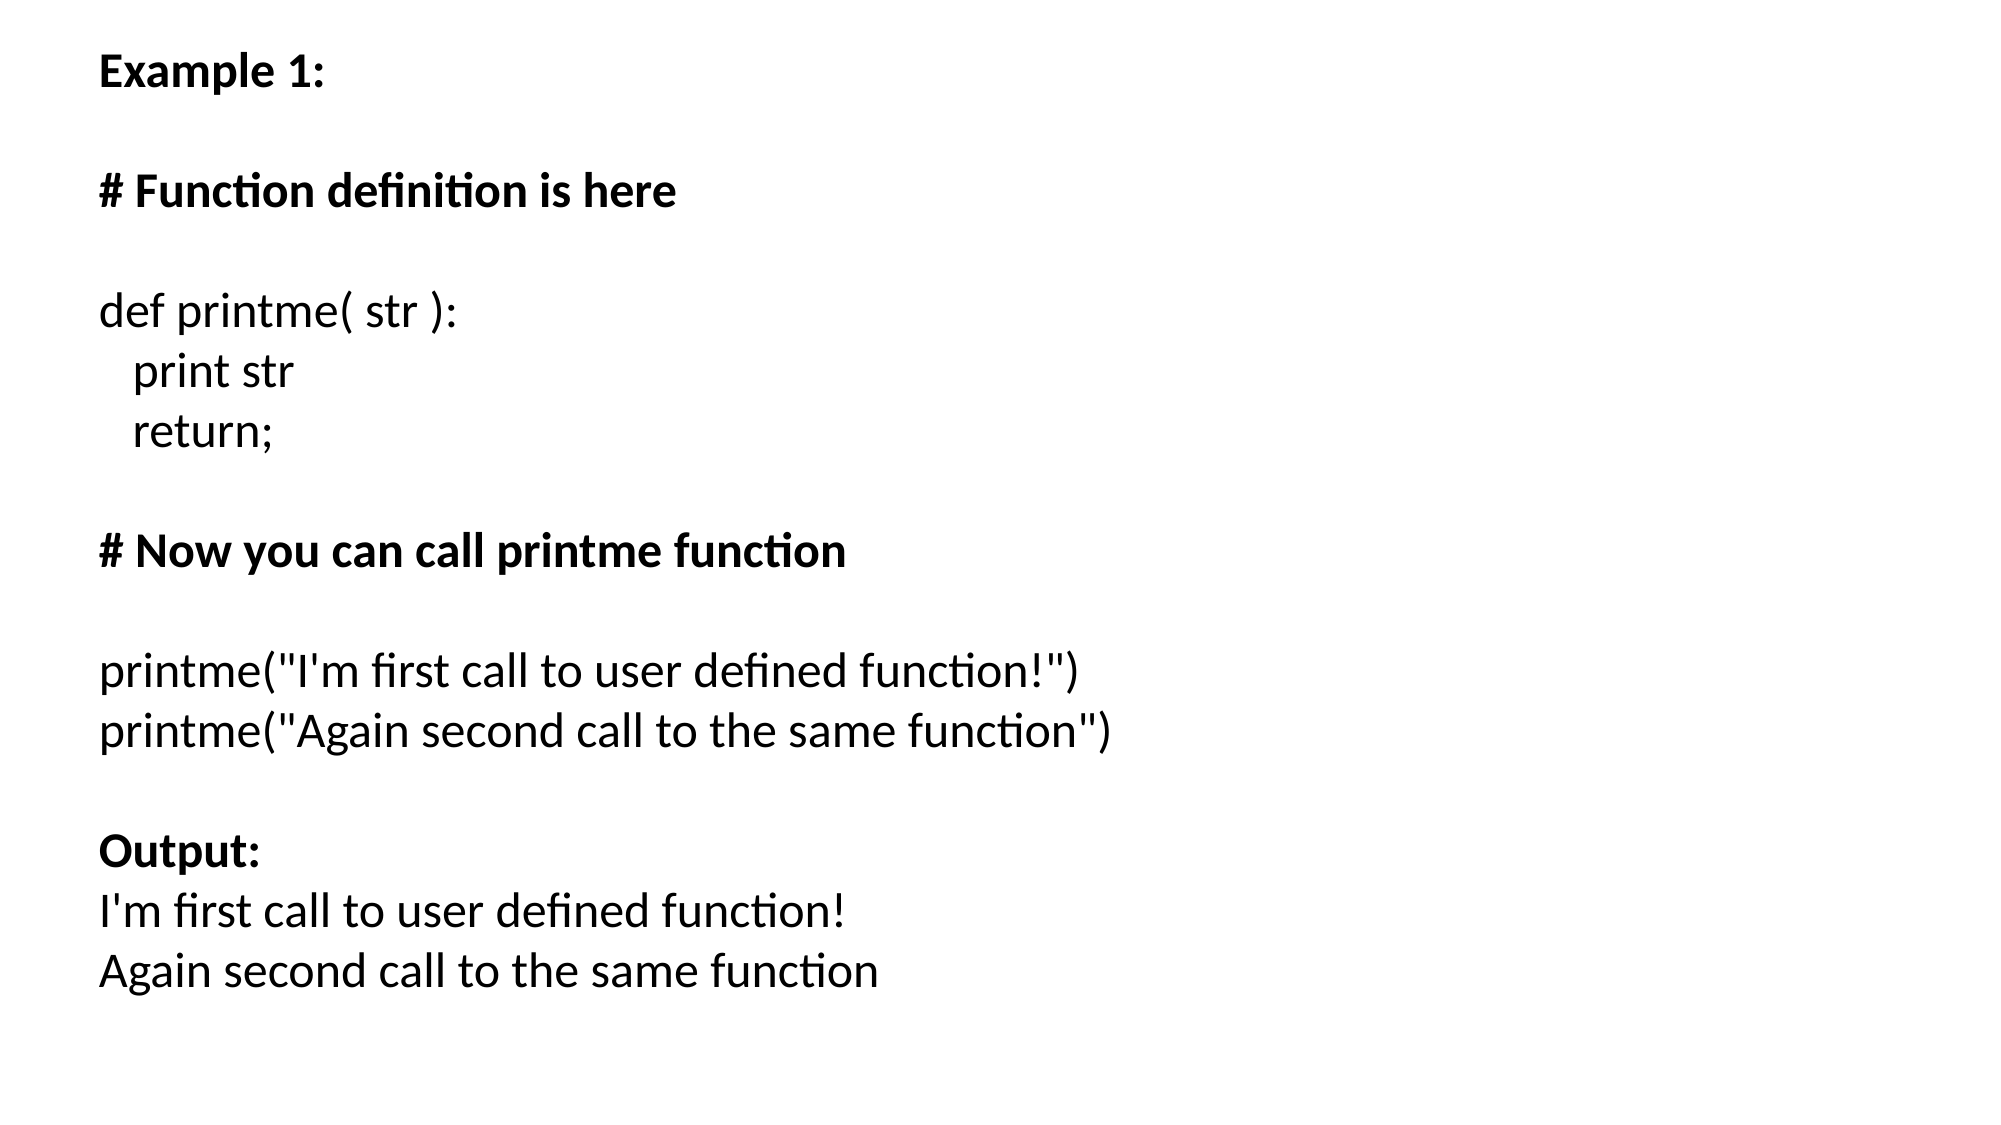

Example 1:

# Function definition is here

def printme( str ):
   print str
   return;

# Now you can call printme function

printme("I'm first call to user defined function!")
printme("Again second call to the same function")

Output:
I'm first call to user defined function!
Again second call to the same function